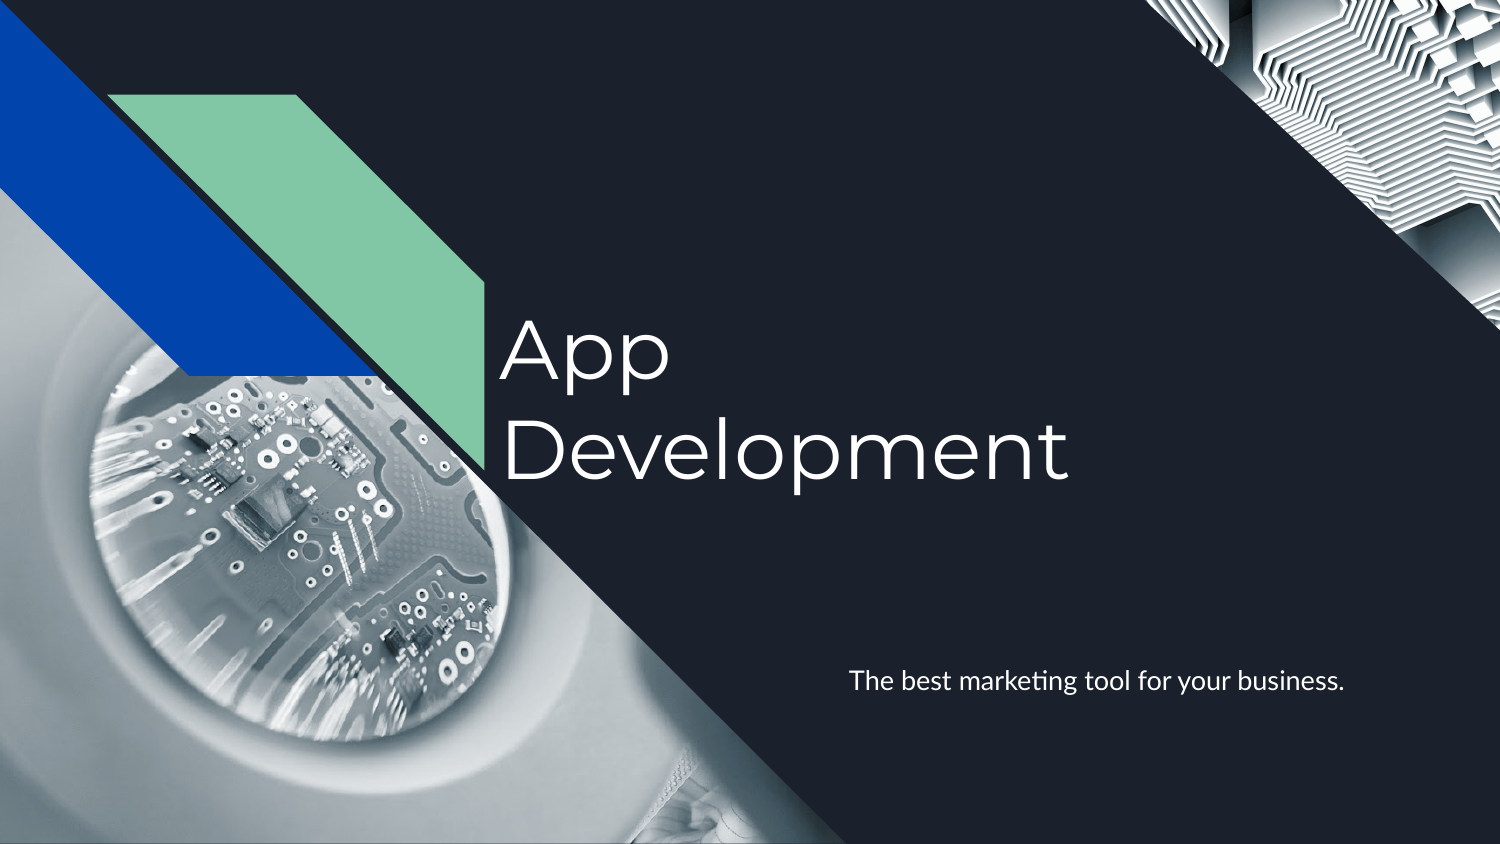

# App
Development
The best marketing tool for your business.